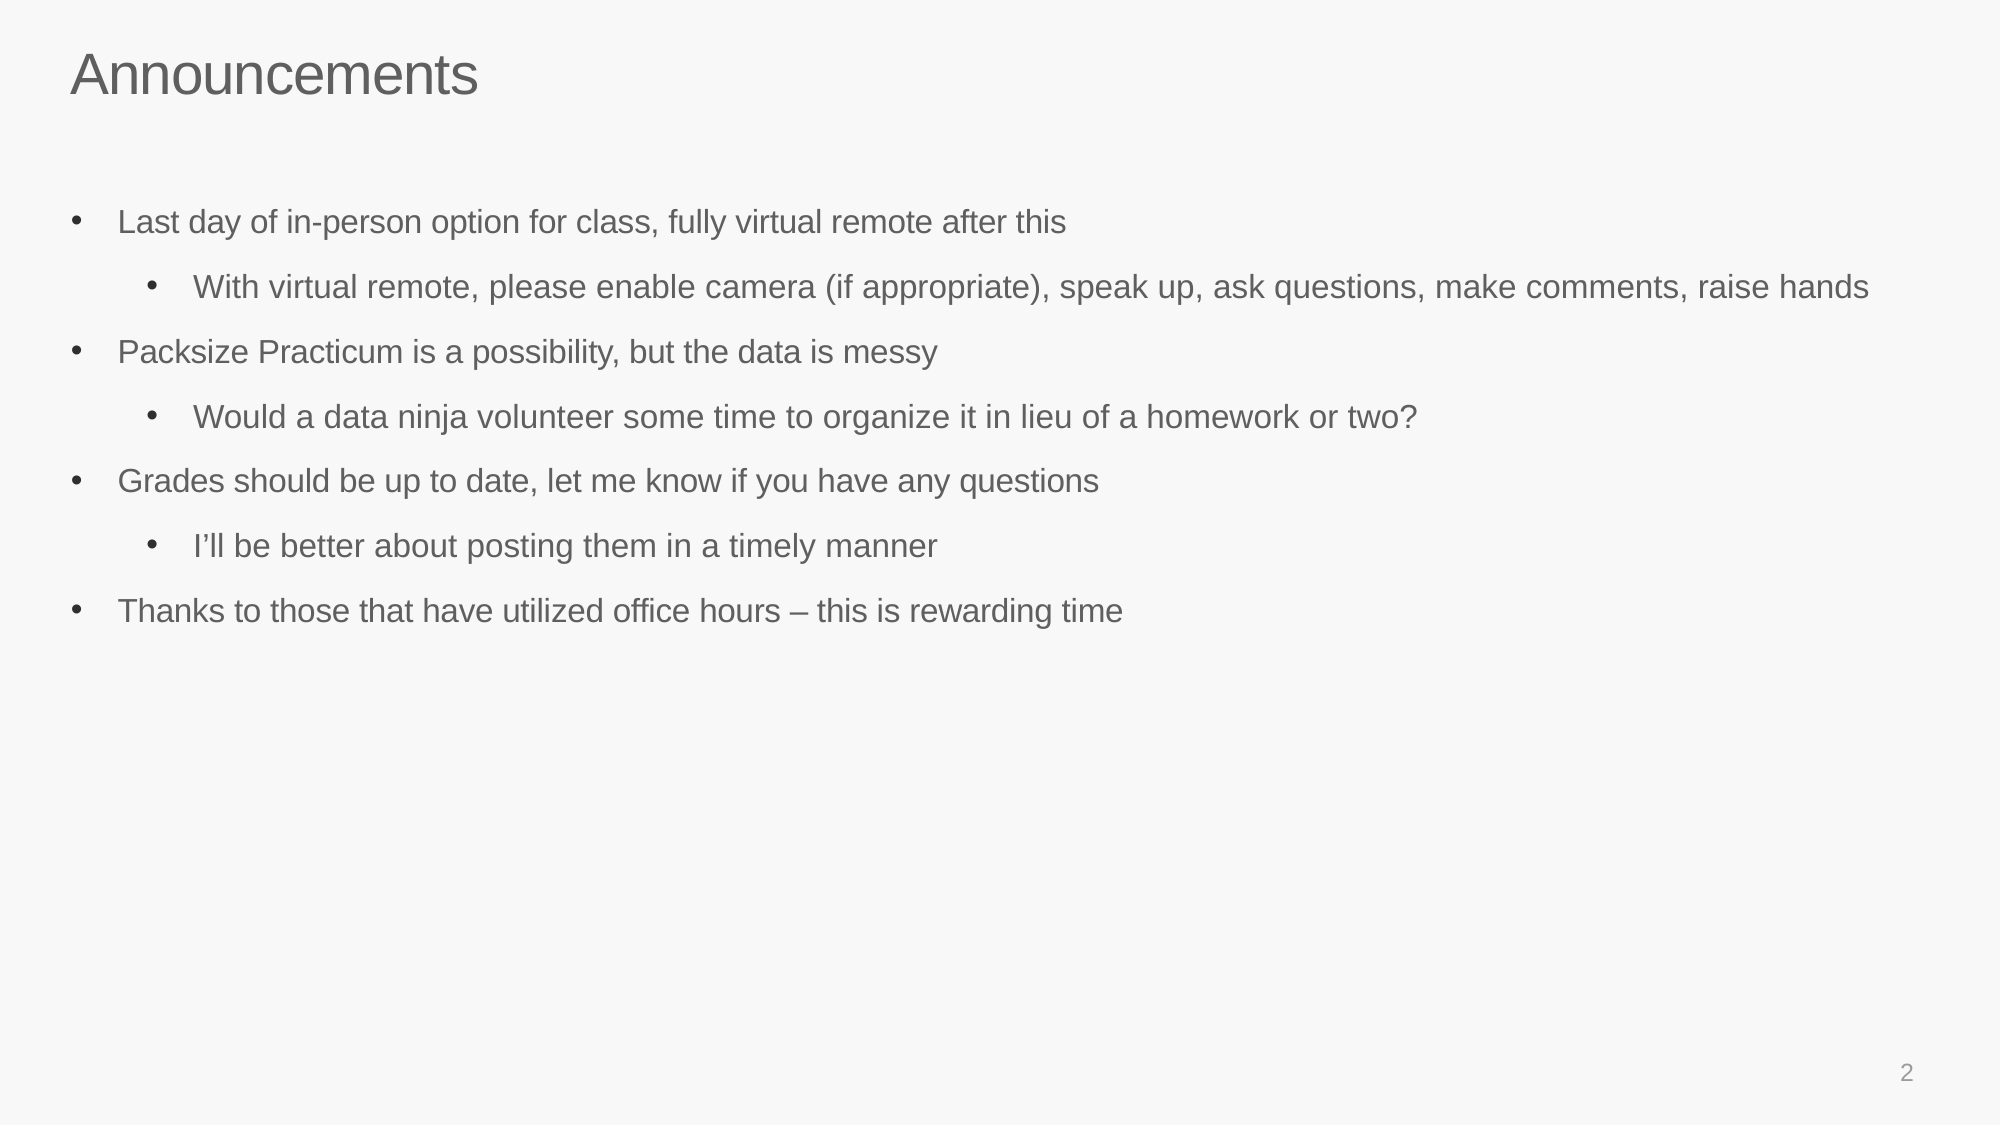

# Announcements
Last day of in-person option for class, fully virtual remote after this
With virtual remote, please enable camera (if appropriate), speak up, ask questions, make comments, raise hands
Packsize Practicum is a possibility, but the data is messy
Would a data ninja volunteer some time to organize it in lieu of a homework or two?
Grades should be up to date, let me know if you have any questions
I’ll be better about posting them in a timely manner
Thanks to those that have utilized office hours – this is rewarding time

2